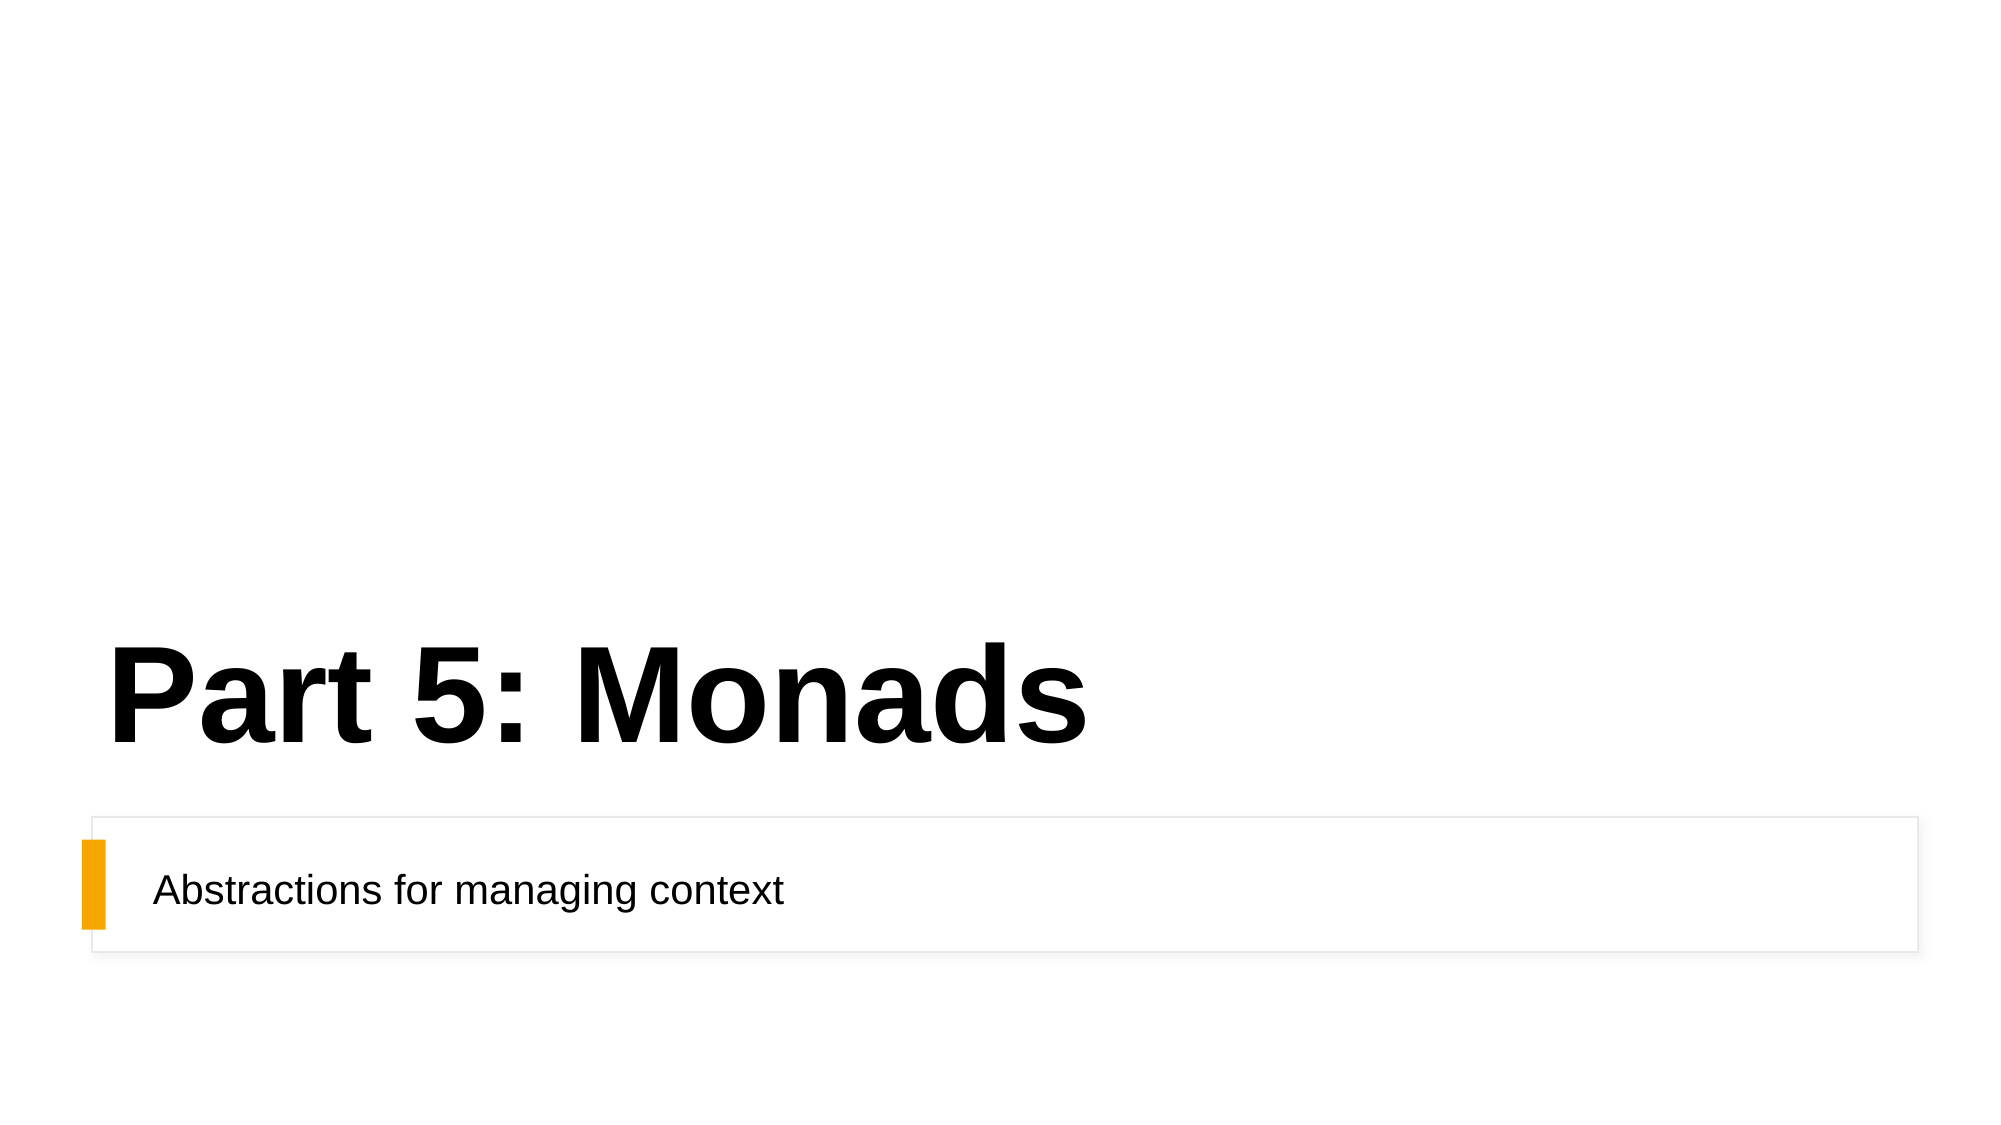

# Part 5: Monads
Abstractions for managing context